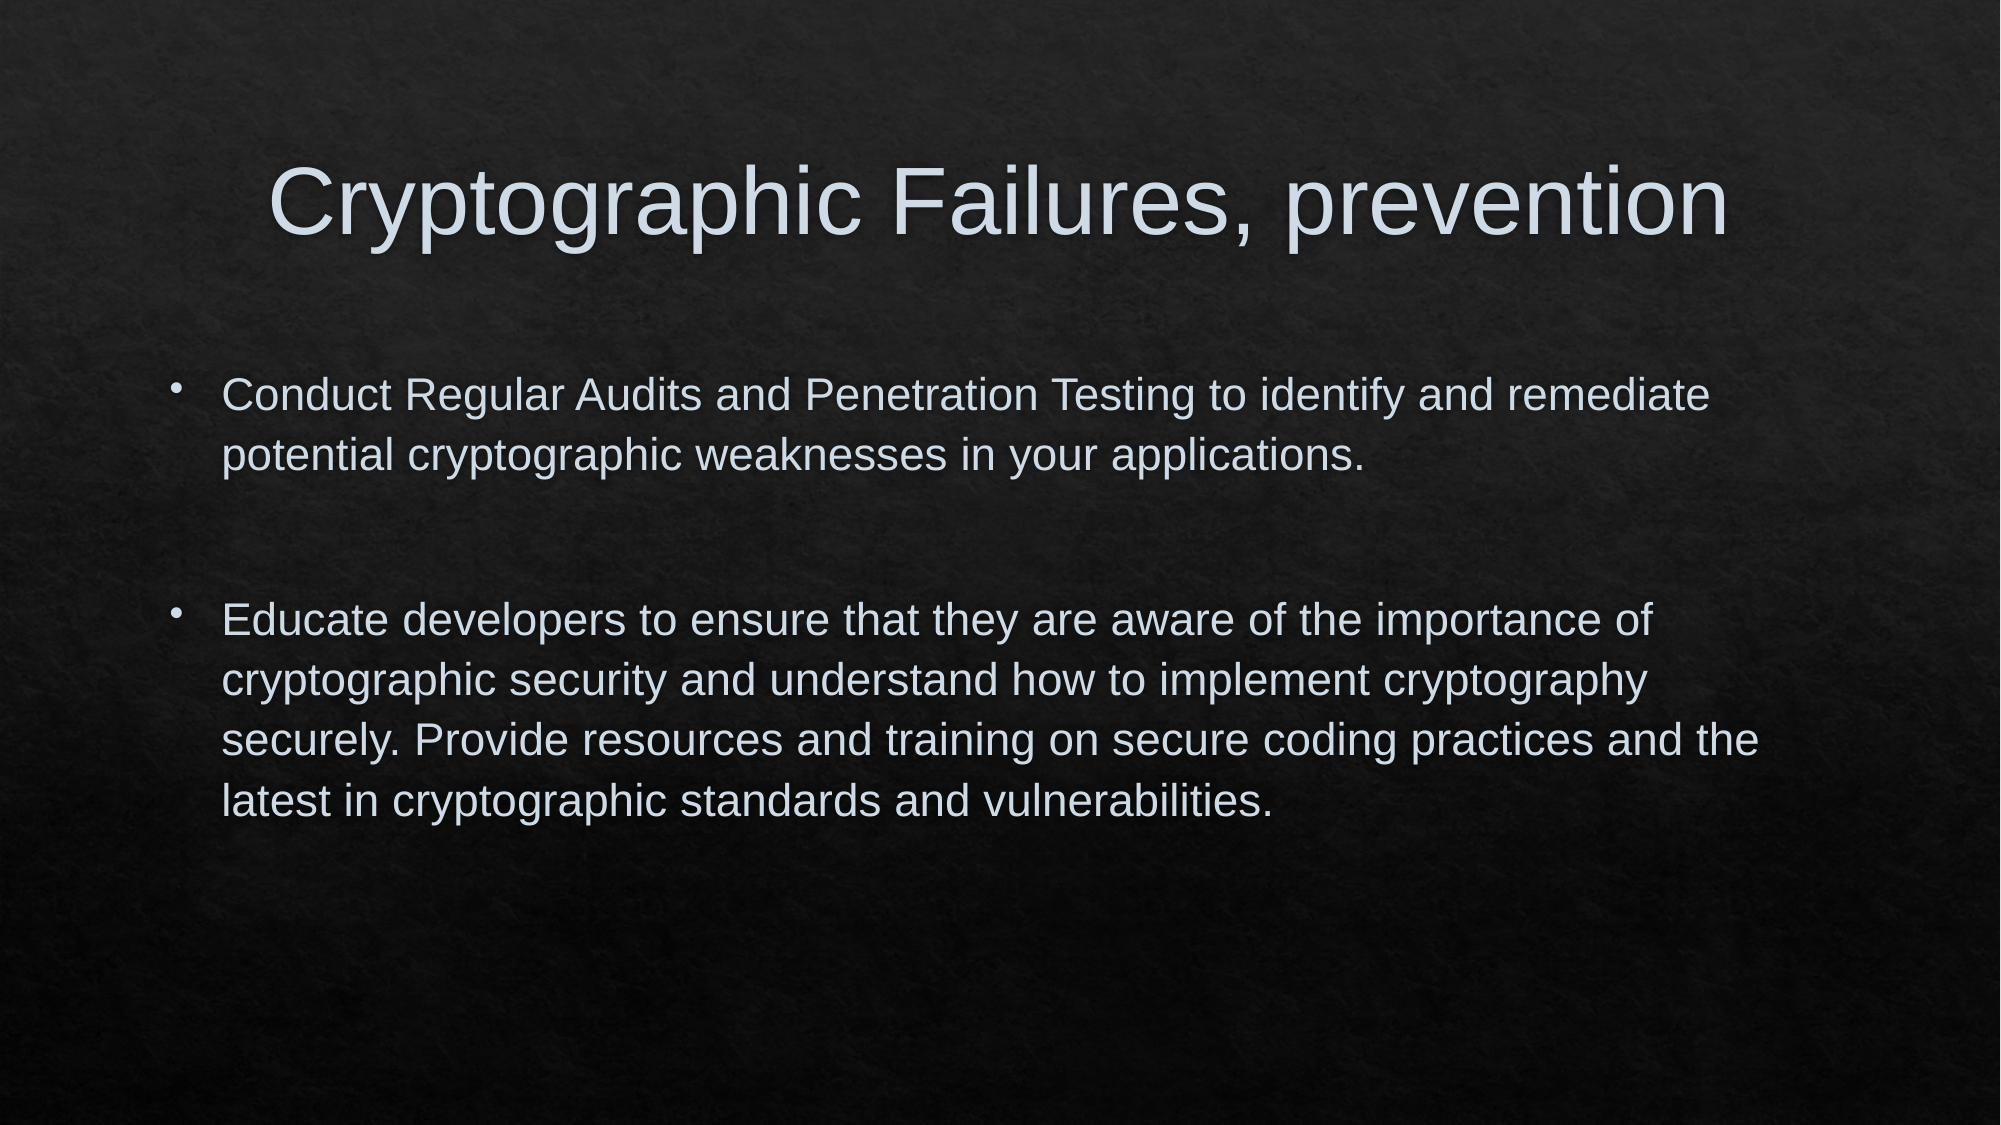

# Cryptographic Failures, prevention
Conduct Regular Audits and Penetration Testing to identify and remediate potential cryptographic weaknesses in your applications.

Educate developers to ensure that they are aware of the importance of cryptographic security and understand how to implement cryptography securely. Provide resources and training on secure coding practices and the latest in cryptographic standards and vulnerabilities.